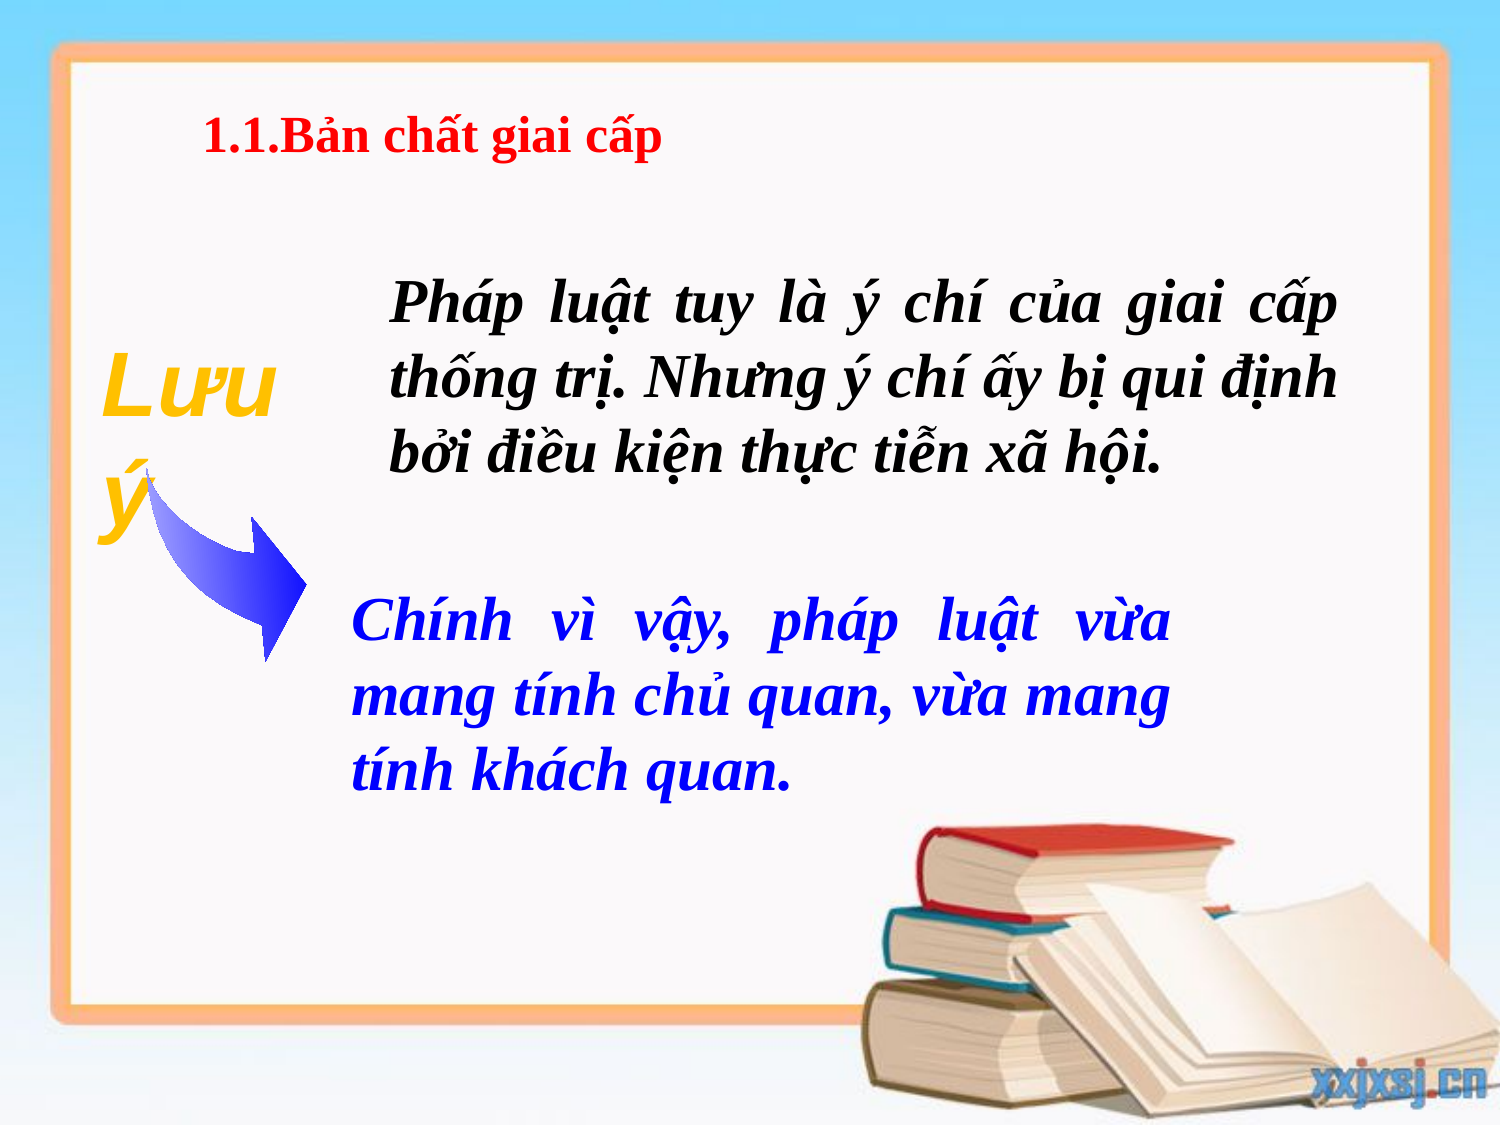

1.1.Bản chất giai cấp
Pháp luật tuy là ý chí của giai cấp thống trị. Nhưng ý chí ấy bị qui định bởi điều kiện thực tiễn xã hội.

Lưu ý

Chính vì vậy, pháp luật vừa mang tính chủ quan, vừa mang tính khách quan.